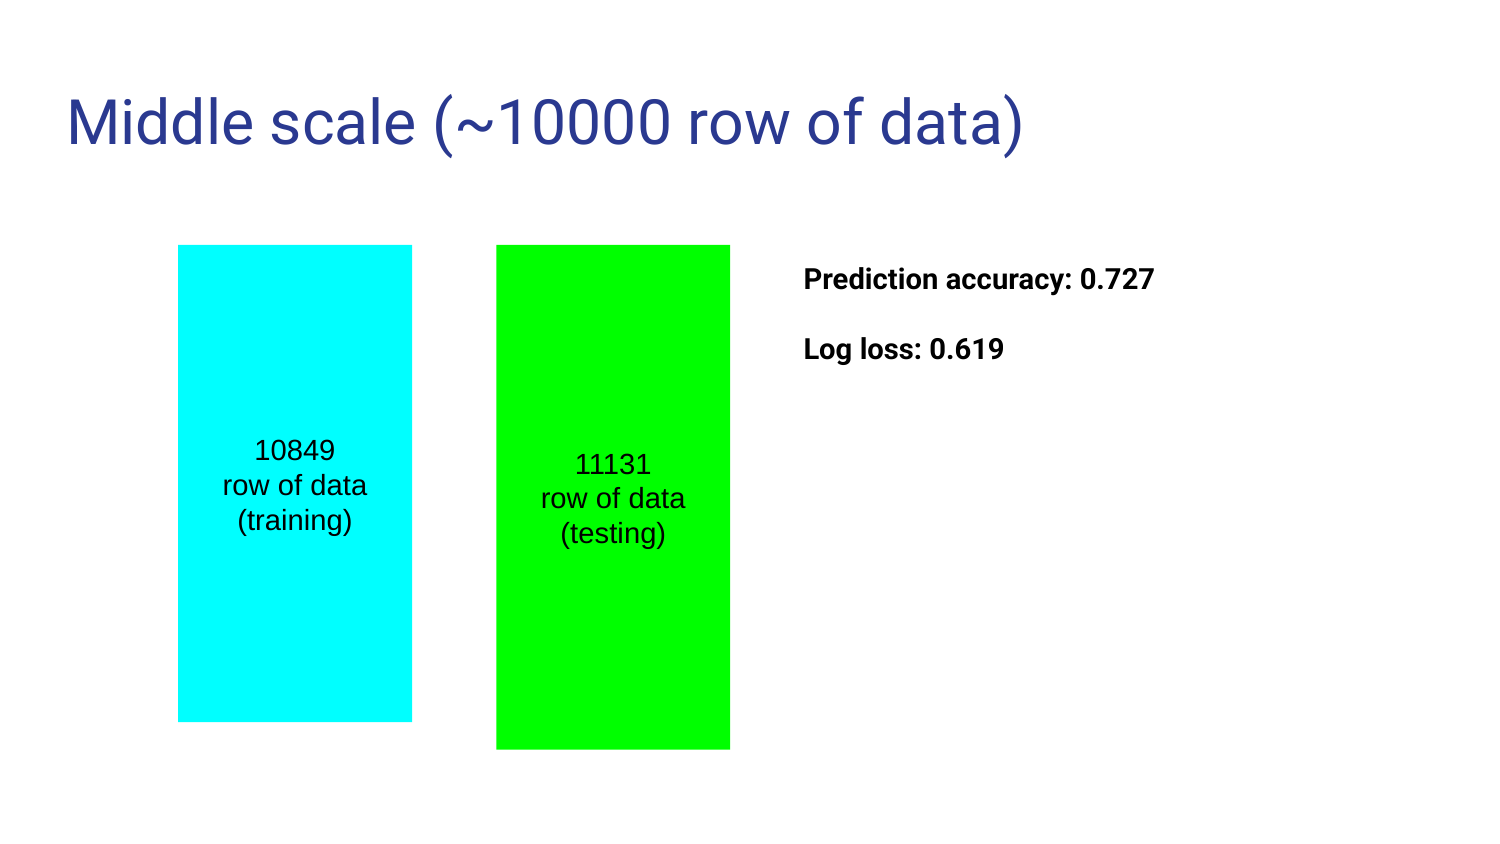

# Middle scale (~10000 row of data)
10849
row of data
(training)
11131
row of data
(testing)
Prediction accuracy: 0.727

Log loss: 0.619